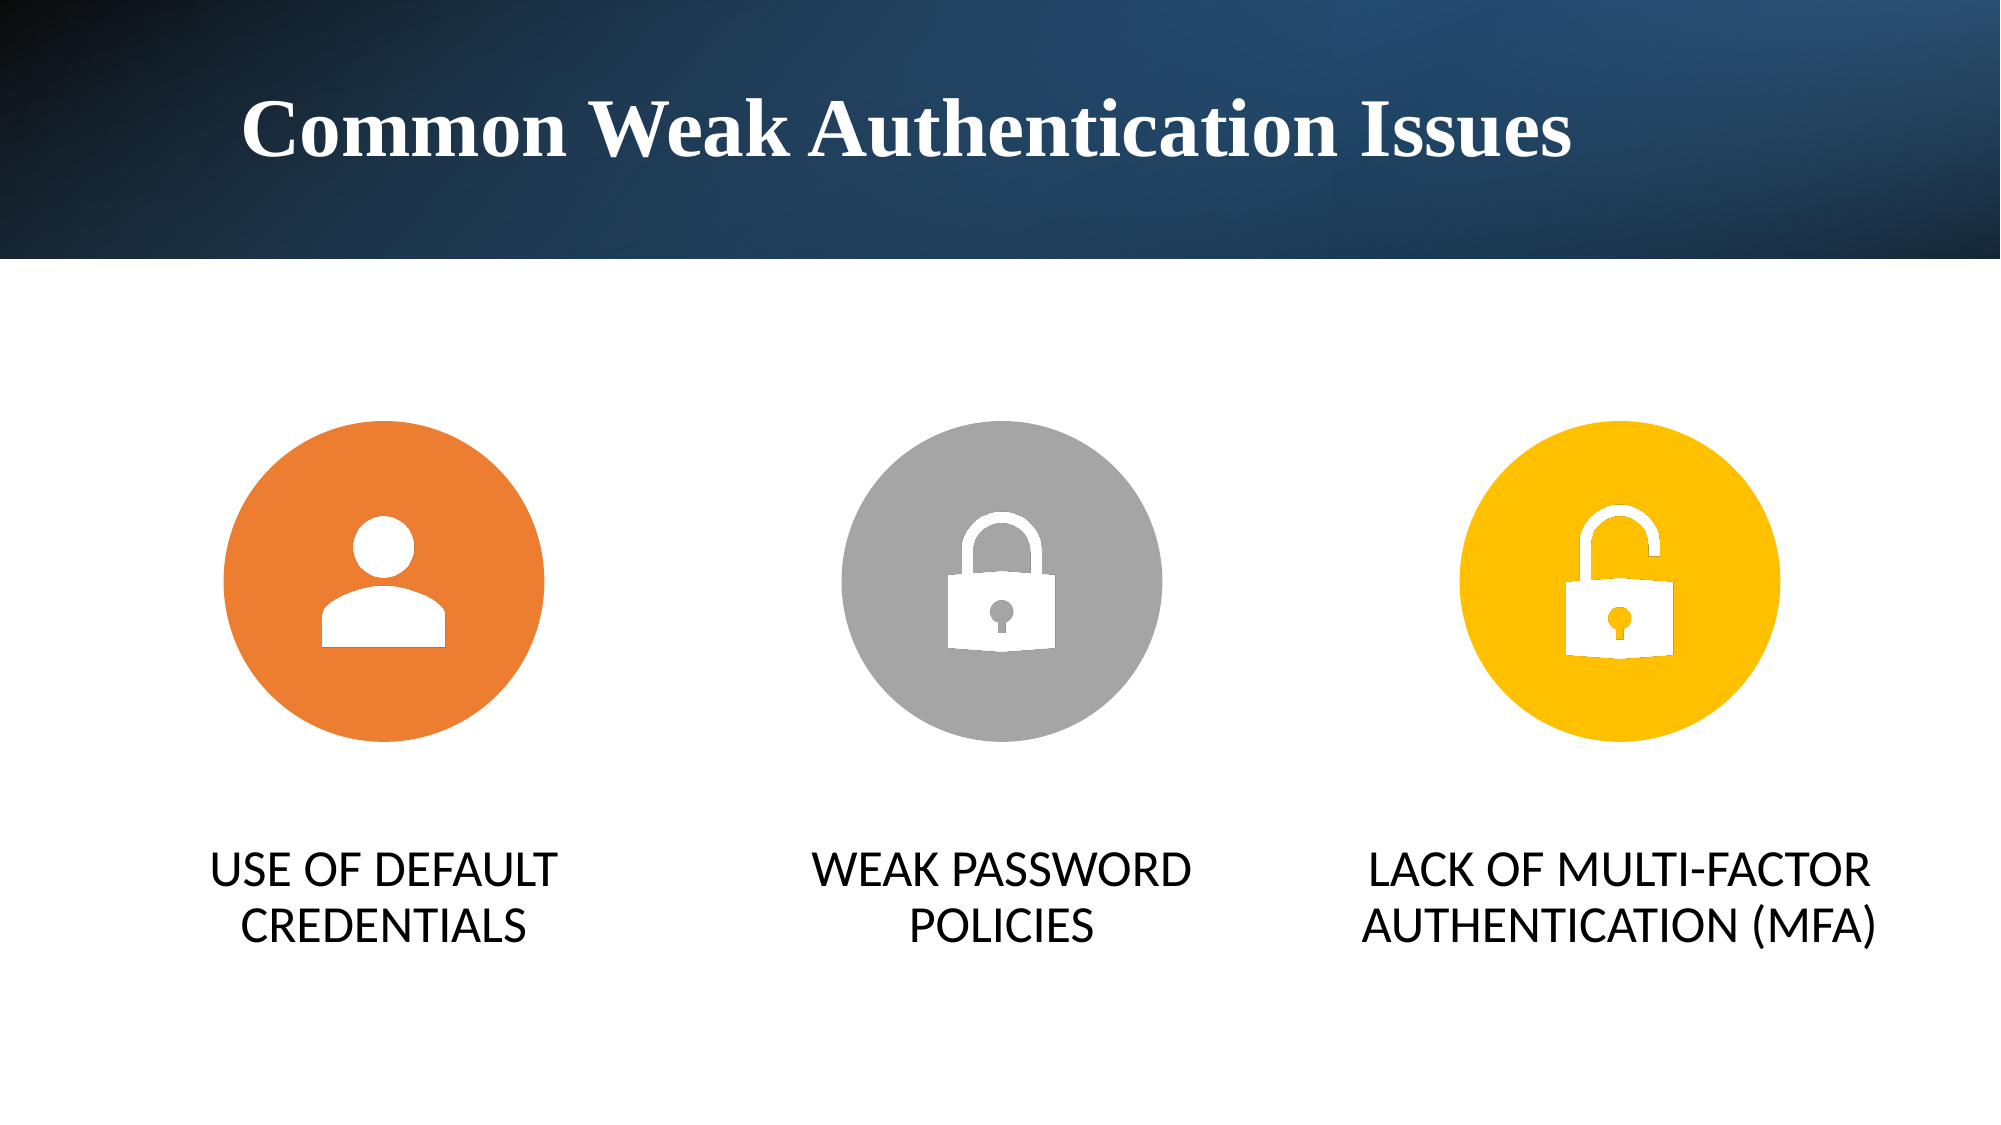

# Common Weak Authentication Issues
Use of default credentials
Weak password policies
Lack of Multi-Factor Authentication (MFA)